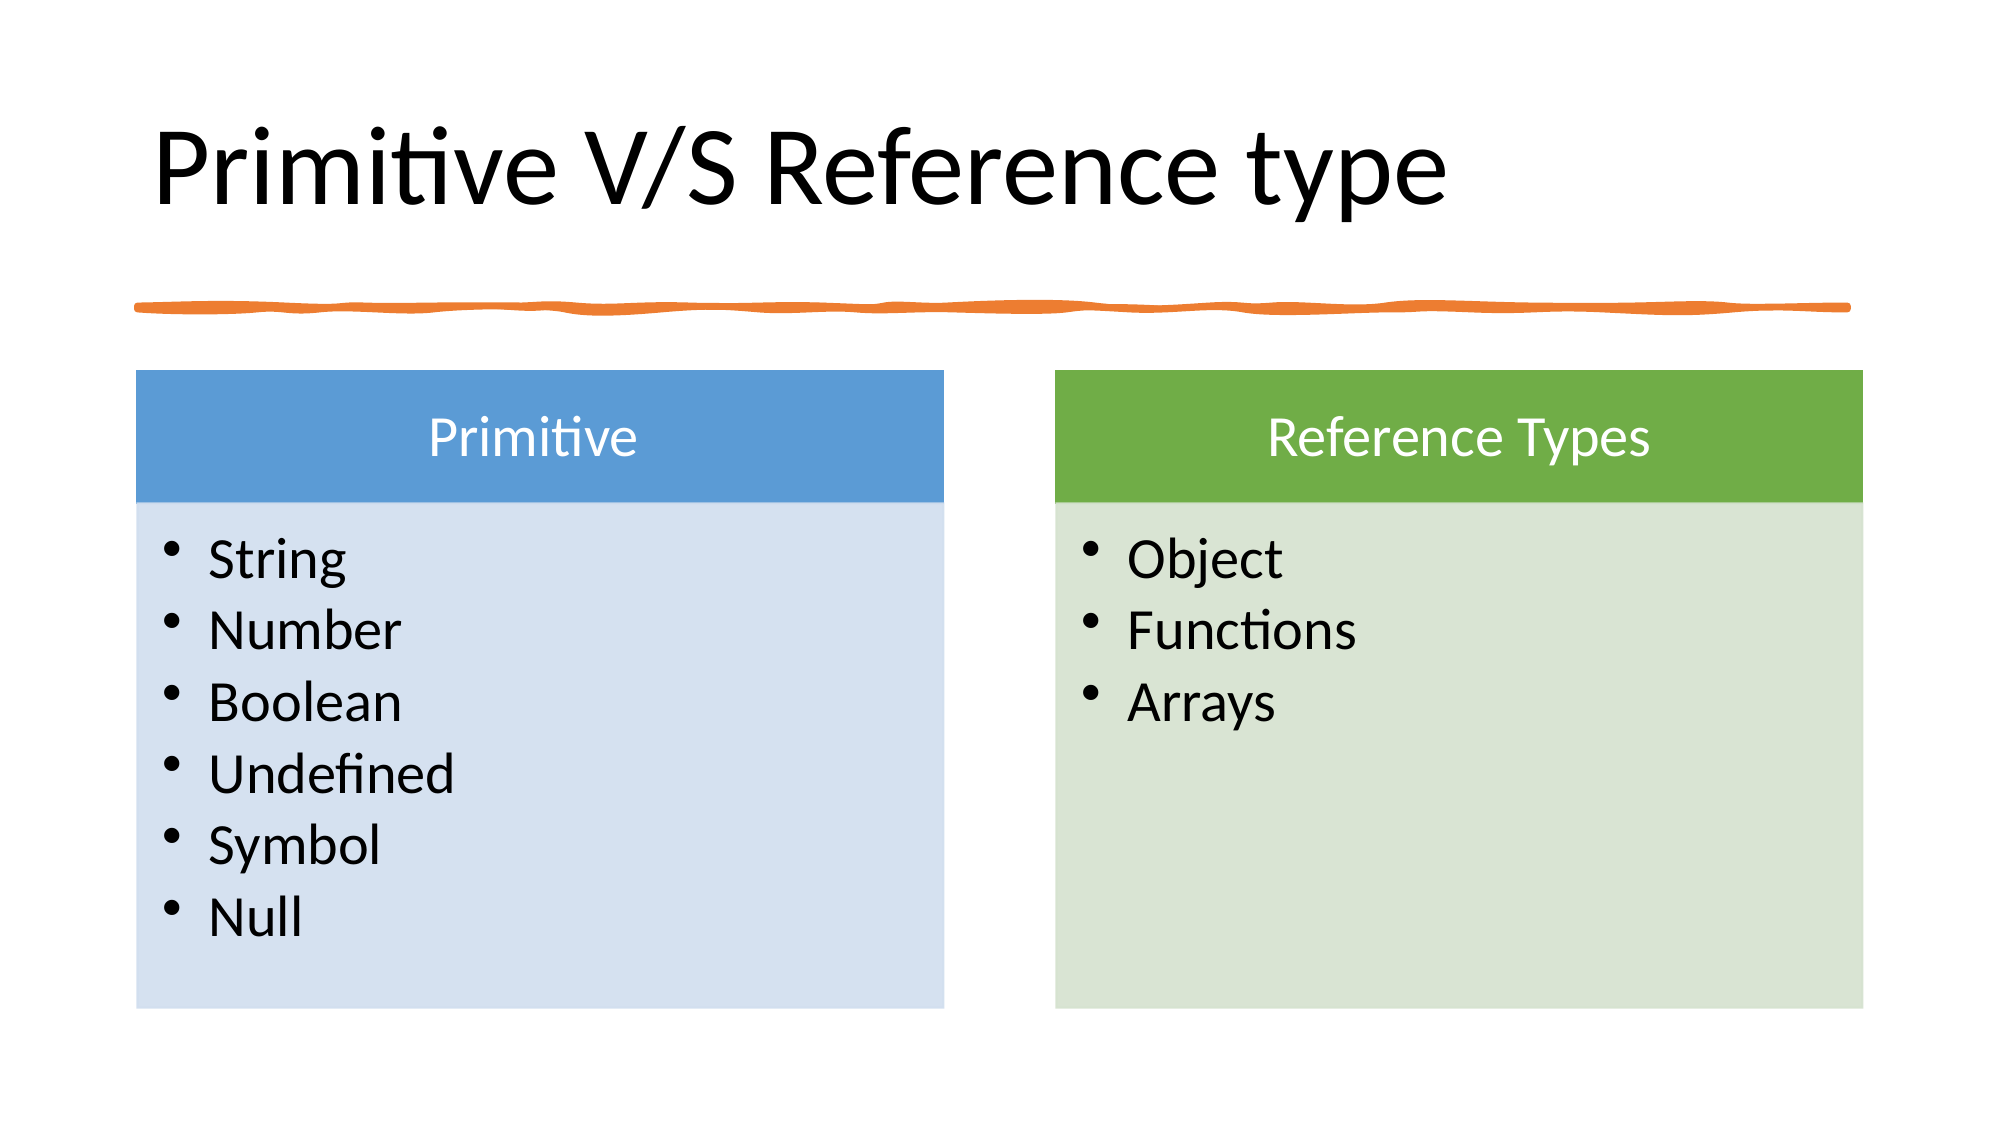

# Primitive V/S Reference type

Primitive
String
Number
Boolean
Undefined
Symbol
Null
Reference Types
Object
Functions
Arrays